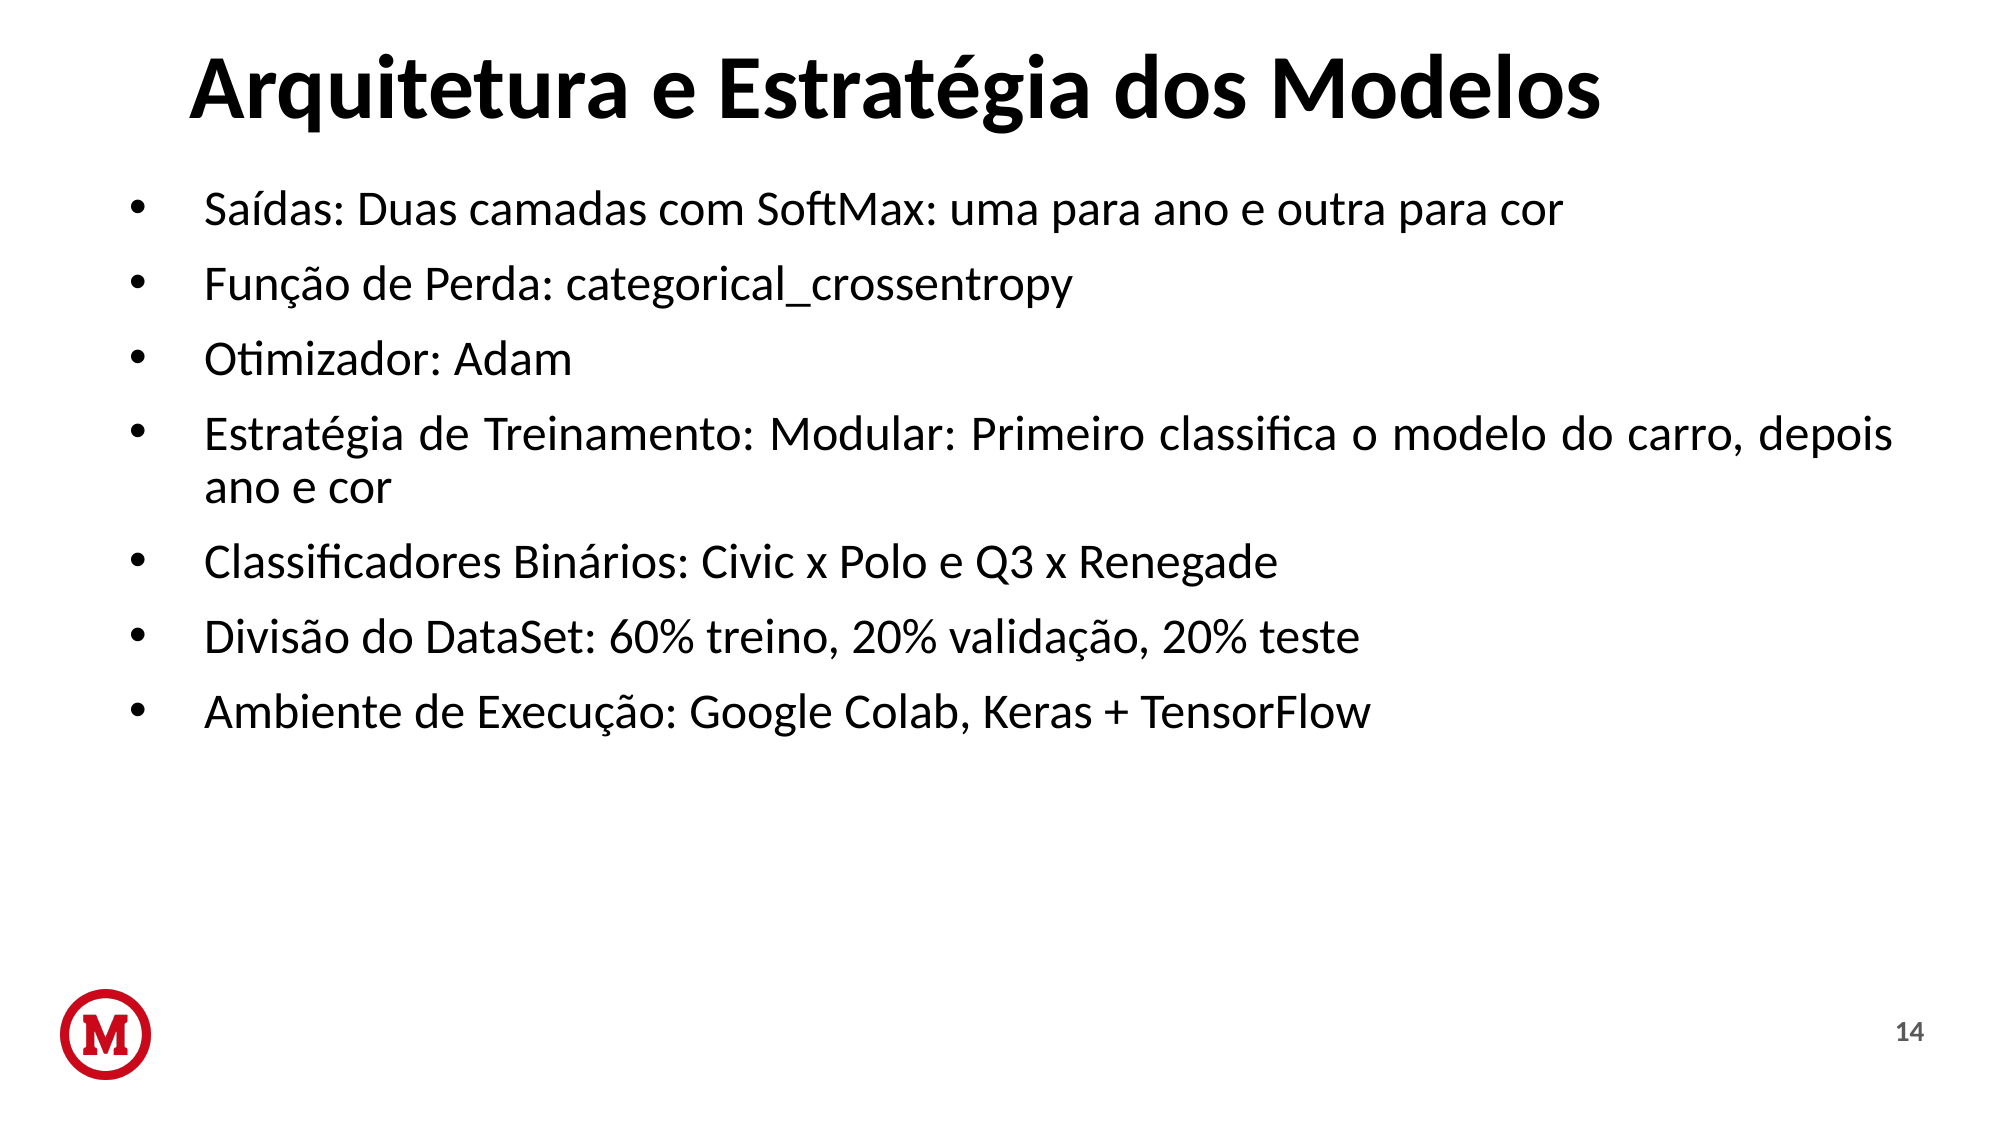

# Arquitetura e Estratégia dos Modelos

Saídas: Duas camadas com SoftMax: uma para ano e outra para cor
Função de Perda: categorical_crossentropy
Otimizador: Adam
Estratégia de Treinamento: Modular: Primeiro classifica o modelo do carro, depois ano e cor
Classificadores Binários: Civic x Polo e Q3 x Renegade
Divisão do DataSet: 60% treino, 20% validação, 20% teste
Ambiente de Execução: Google Colab, Keras + TensorFlow
14